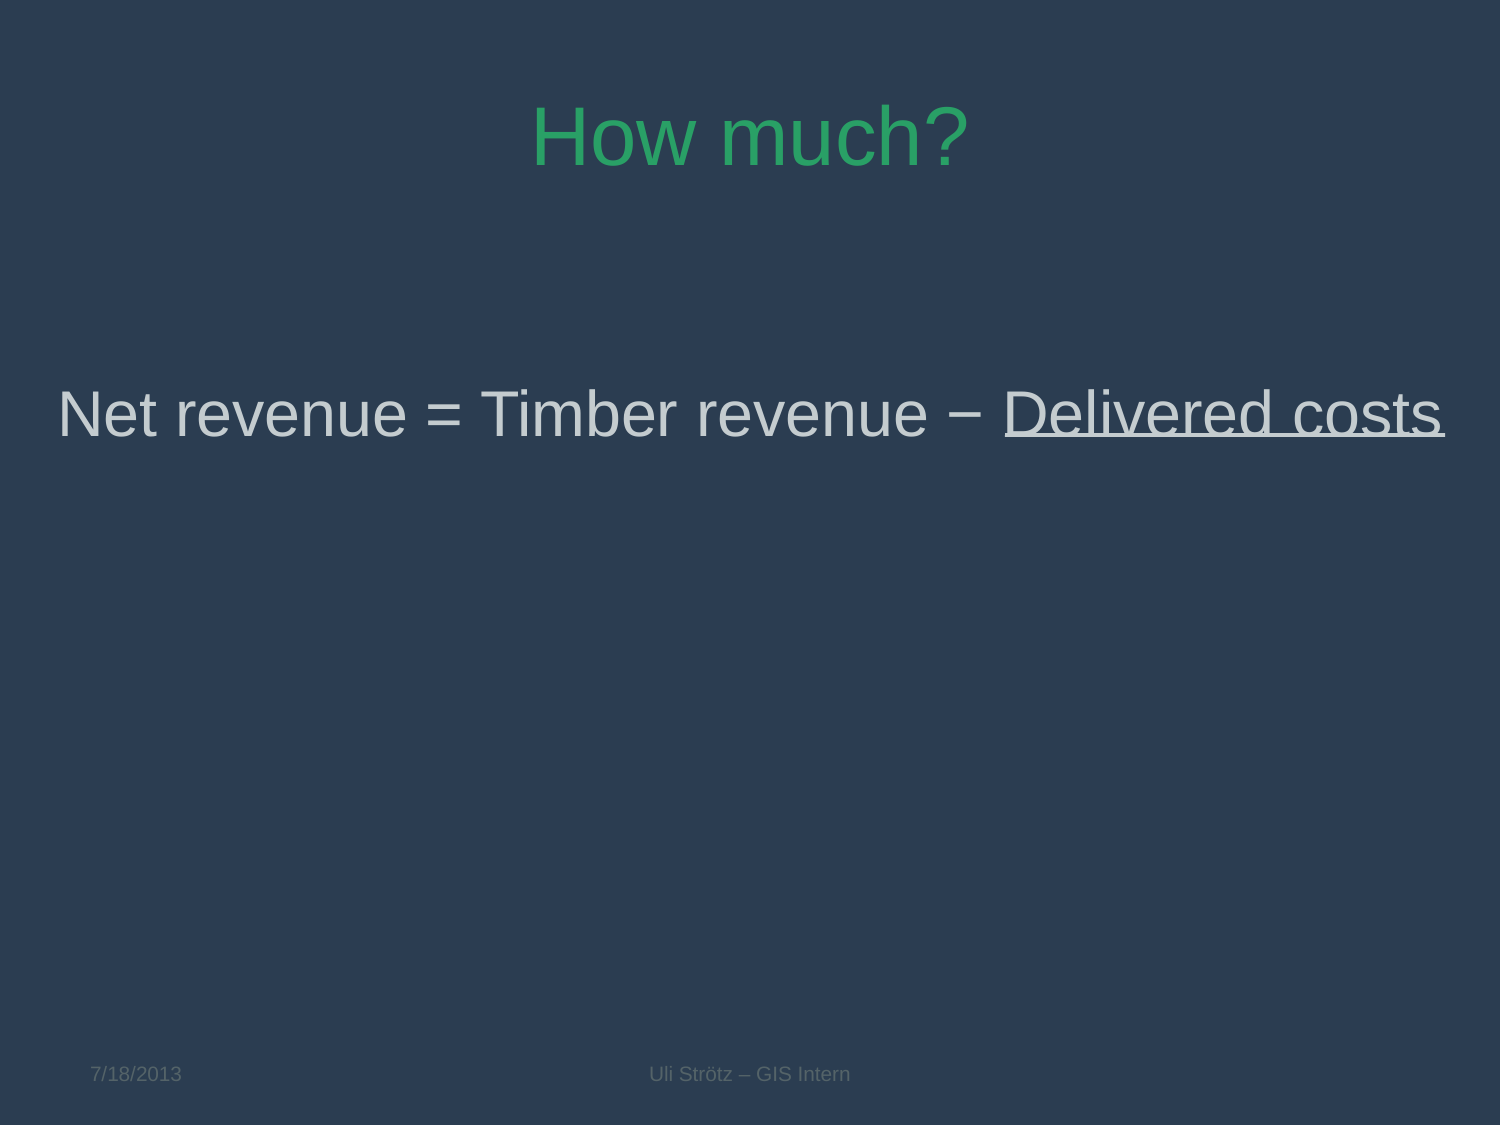

How much?
Net revenue = Timber revenue − Delivered costs
7/18/2013
Uli Strötz – GIS Intern